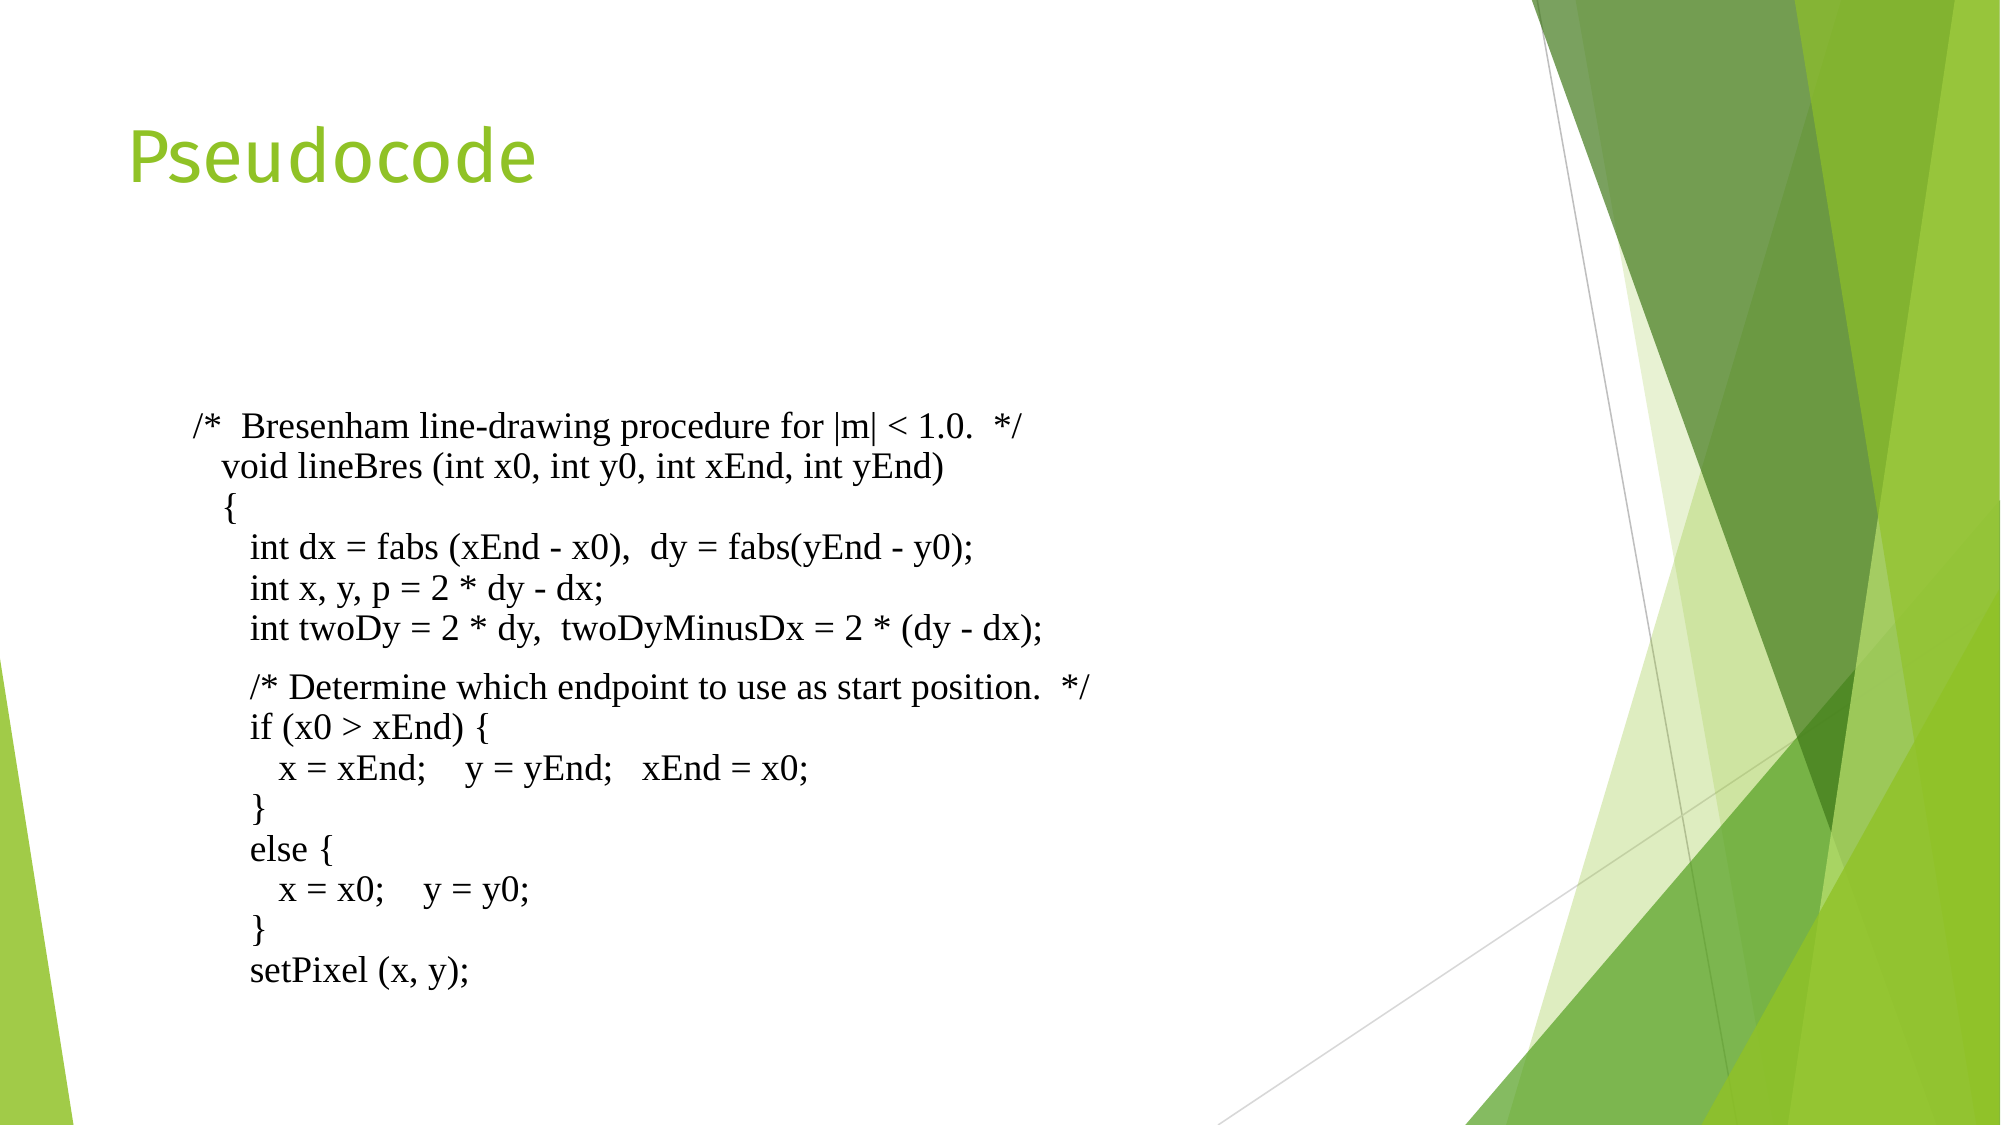

# Pseudocode
/*  Bresenham line-drawing procedure for |m| < 1.0.  */
   void lineBres (int x0, int y0, int xEnd, int yEnd)
   {
      int dx = fabs (xEnd - x0),  dy = fabs(yEnd - y0);
      int x, y, p = 2 * dy - dx;
      int twoDy = 2 * dy,  twoDyMinusDx = 2 * (dy - dx);

      /* Determine which endpoint to use as start position.  */
      if (x0 > xEnd) {
         x = xEnd;    y = yEnd;   xEnd = x0;
      }
      else {
         x = x0;    y = y0;
      }
      setPixel (x, y);